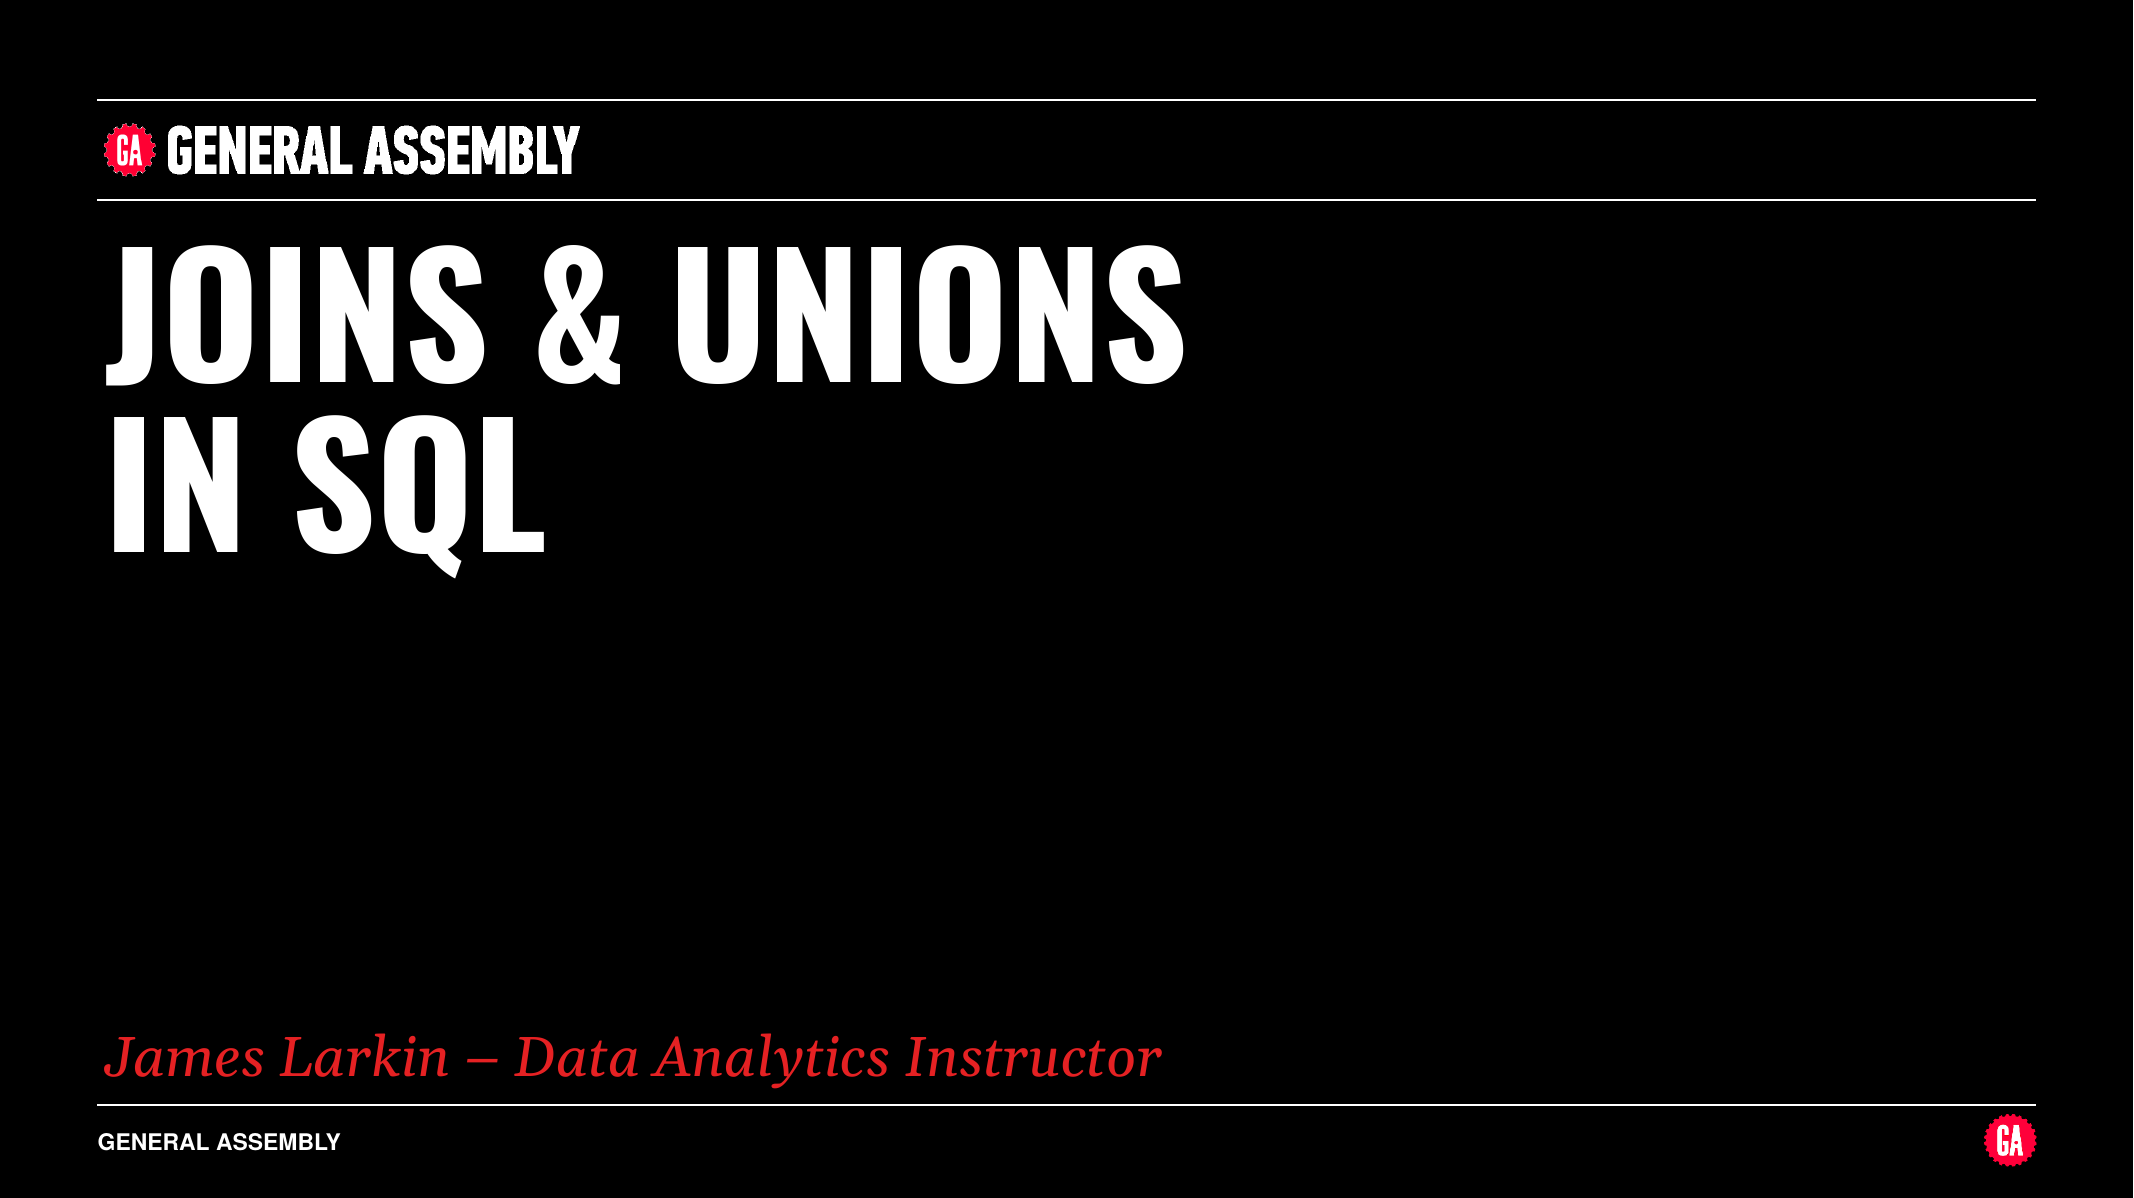

JOINS & UNIONS
IN SQL
James Larkin – Data Analytics Instructor